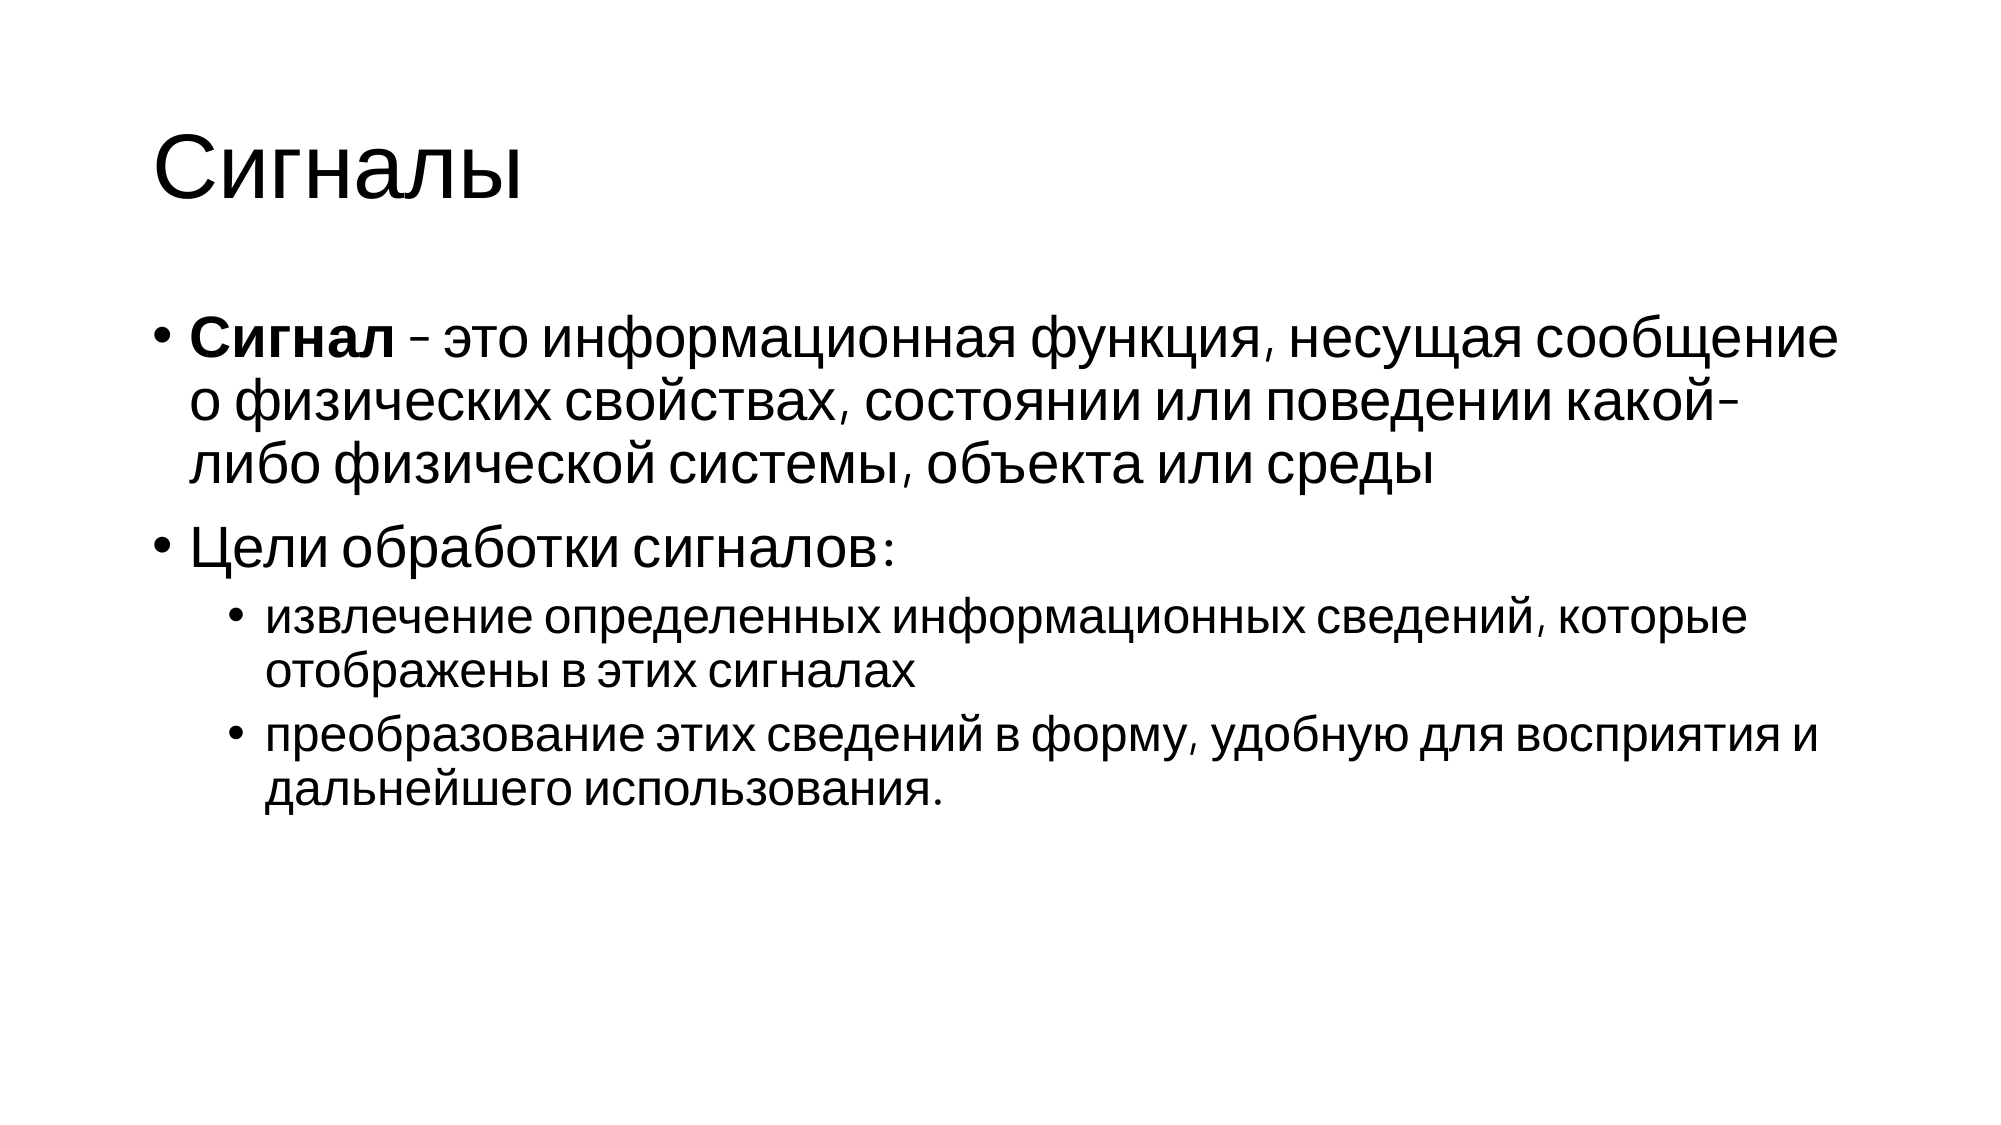

# Сигналы
Сигнал - это информационная функция, несущая сообщение о физических свойствах, состоянии или поведении какой-либо физической системы, объекта или среды
Цели обработки сигналов:
извлечение определенных информационных сведений, которые отображены в этих сигналах
преобразование этих сведений в форму, удобную для восприятия и дальнейшего использования.